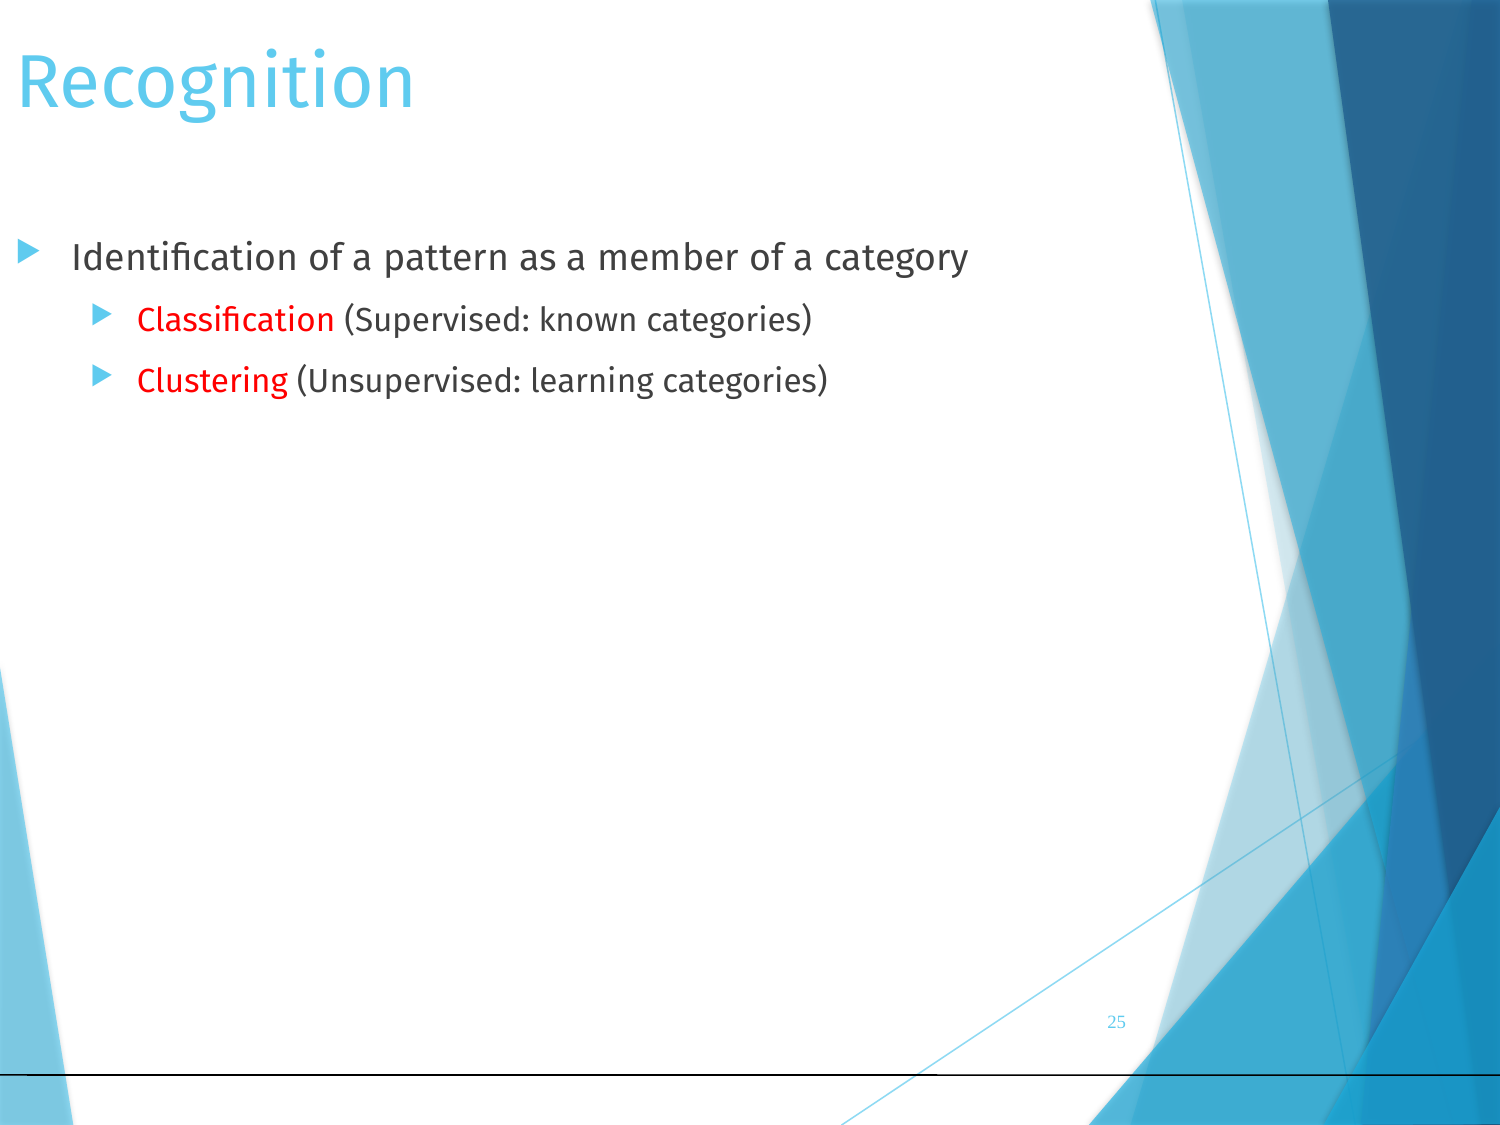

Recognition
Identification of a pattern as a member of a category
Classification (Supervised: known categories)
Clustering (Unsupervised: learning categories)

25